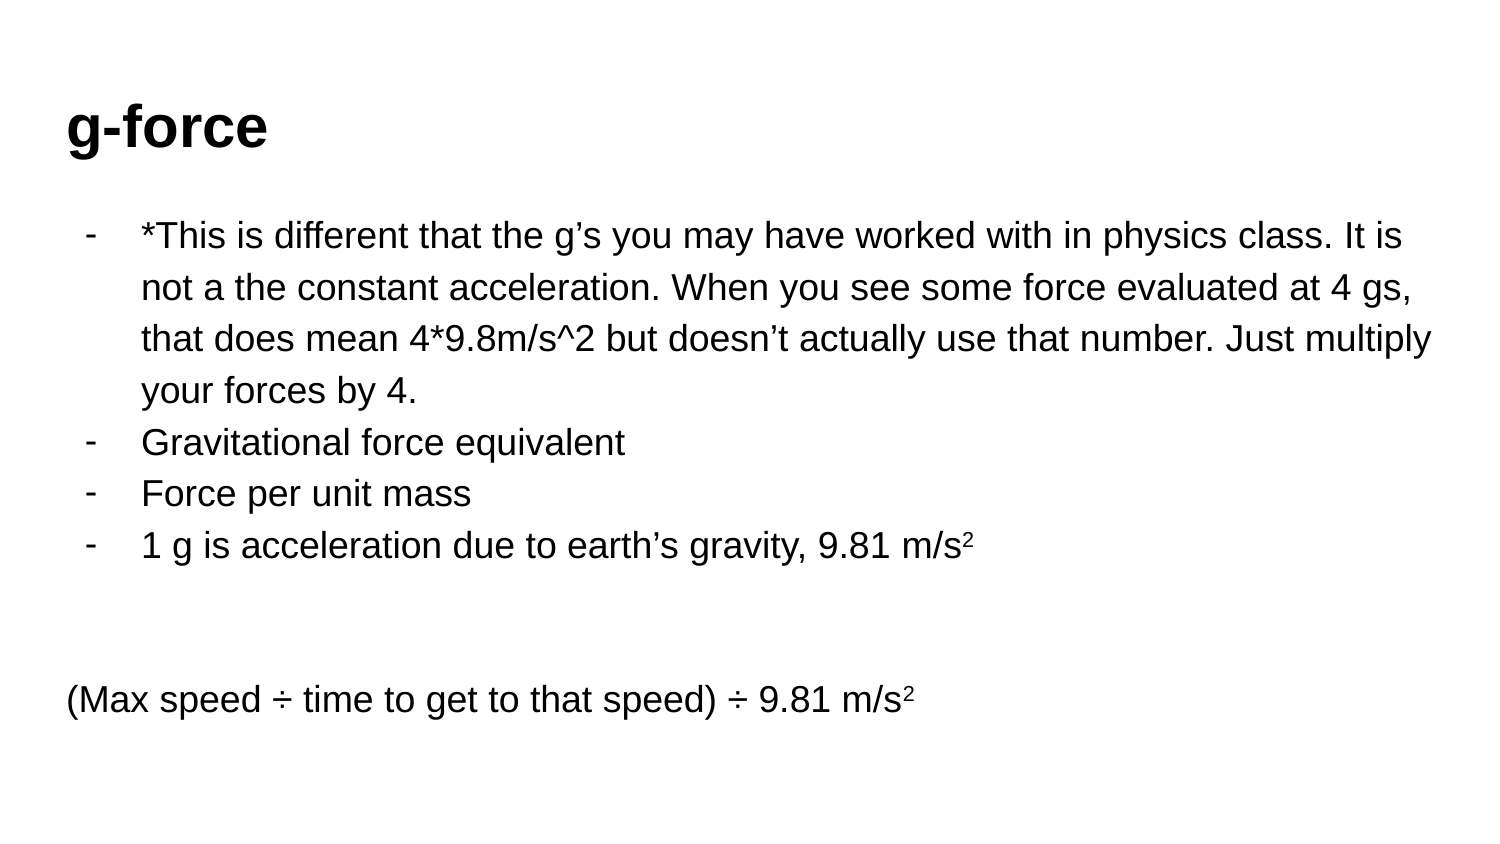

# g-force
*This is different that the g’s you may have worked with in physics class. It is not a the constant acceleration. When you see some force evaluated at 4 gs, that does mean 4*9.8m/s^2 but doesn’t actually use that number. Just multiply your forces by 4.
Gravitational force equivalent
Force per unit mass
1 g is acceleration due to earth’s gravity, 9.81 m/s2

(Max speed ÷ time to get to that speed) ÷ 9.81 m/s2